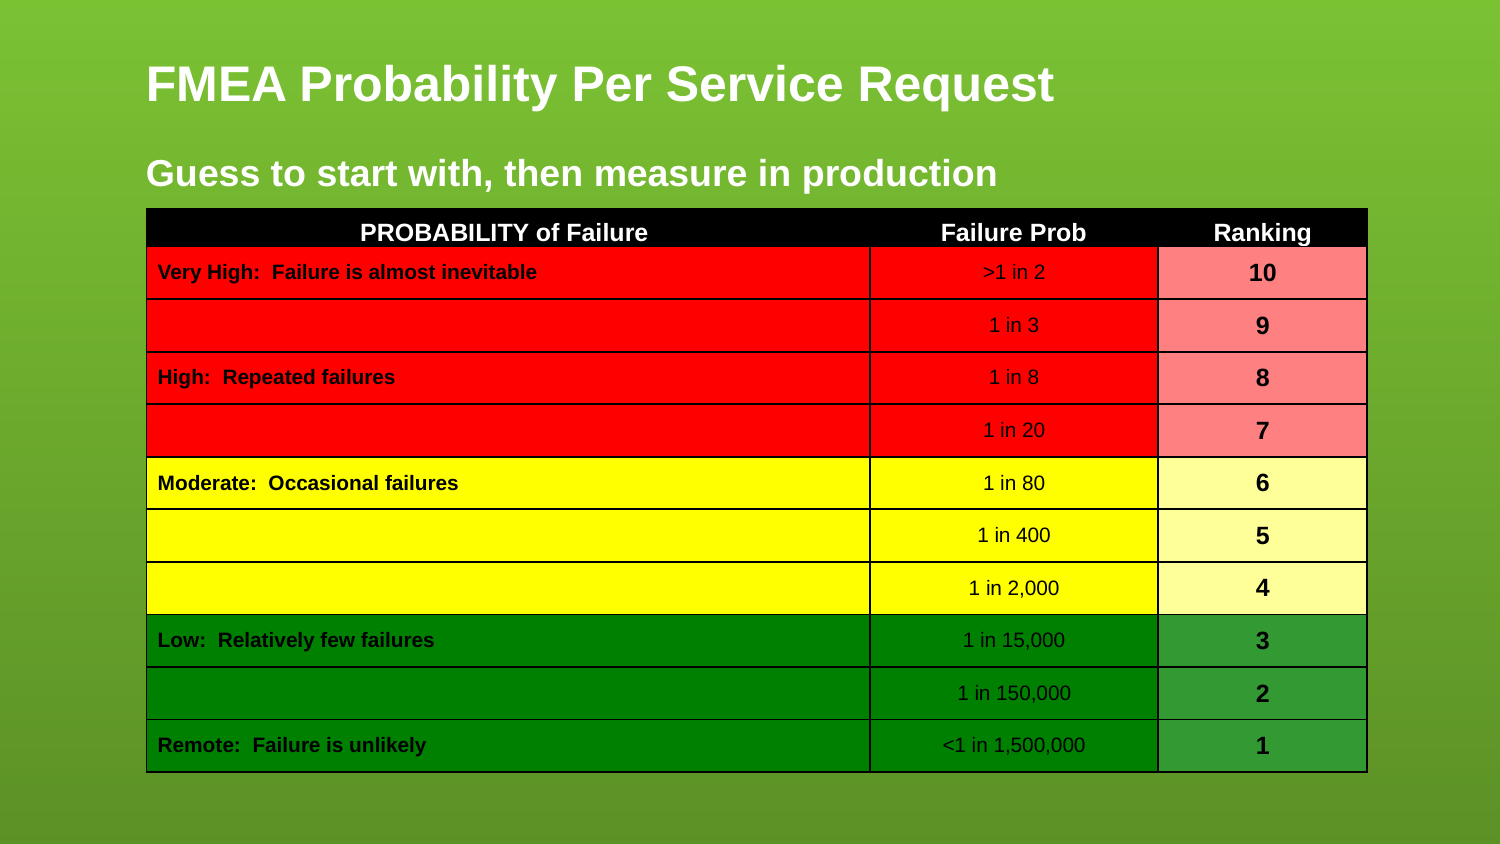

FMEA Probability Per Service Request
Guess to start with, then measure in production
| PROBABILITY of Failure | Failure Prob | Ranking |
| --- | --- | --- |
| Very High: Failure is almost inevitable | >1 in 2 | 10 |
|  | 1 in 3 | 9 |
| High: Repeated failures | 1 in 8 | 8 |
|  | 1 in 20 | 7 |
| Moderate: Occasional failures | 1 in 80 | 6 |
|  | 1 in 400 | 5 |
|  | 1 in 2,000 | 4 |
| Low: Relatively few failures | 1 in 15,000 | 3 |
|  | 1 in 150,000 | 2 |
| Remote: Failure is unlikely | <1 in 1,500,000 | 1 |